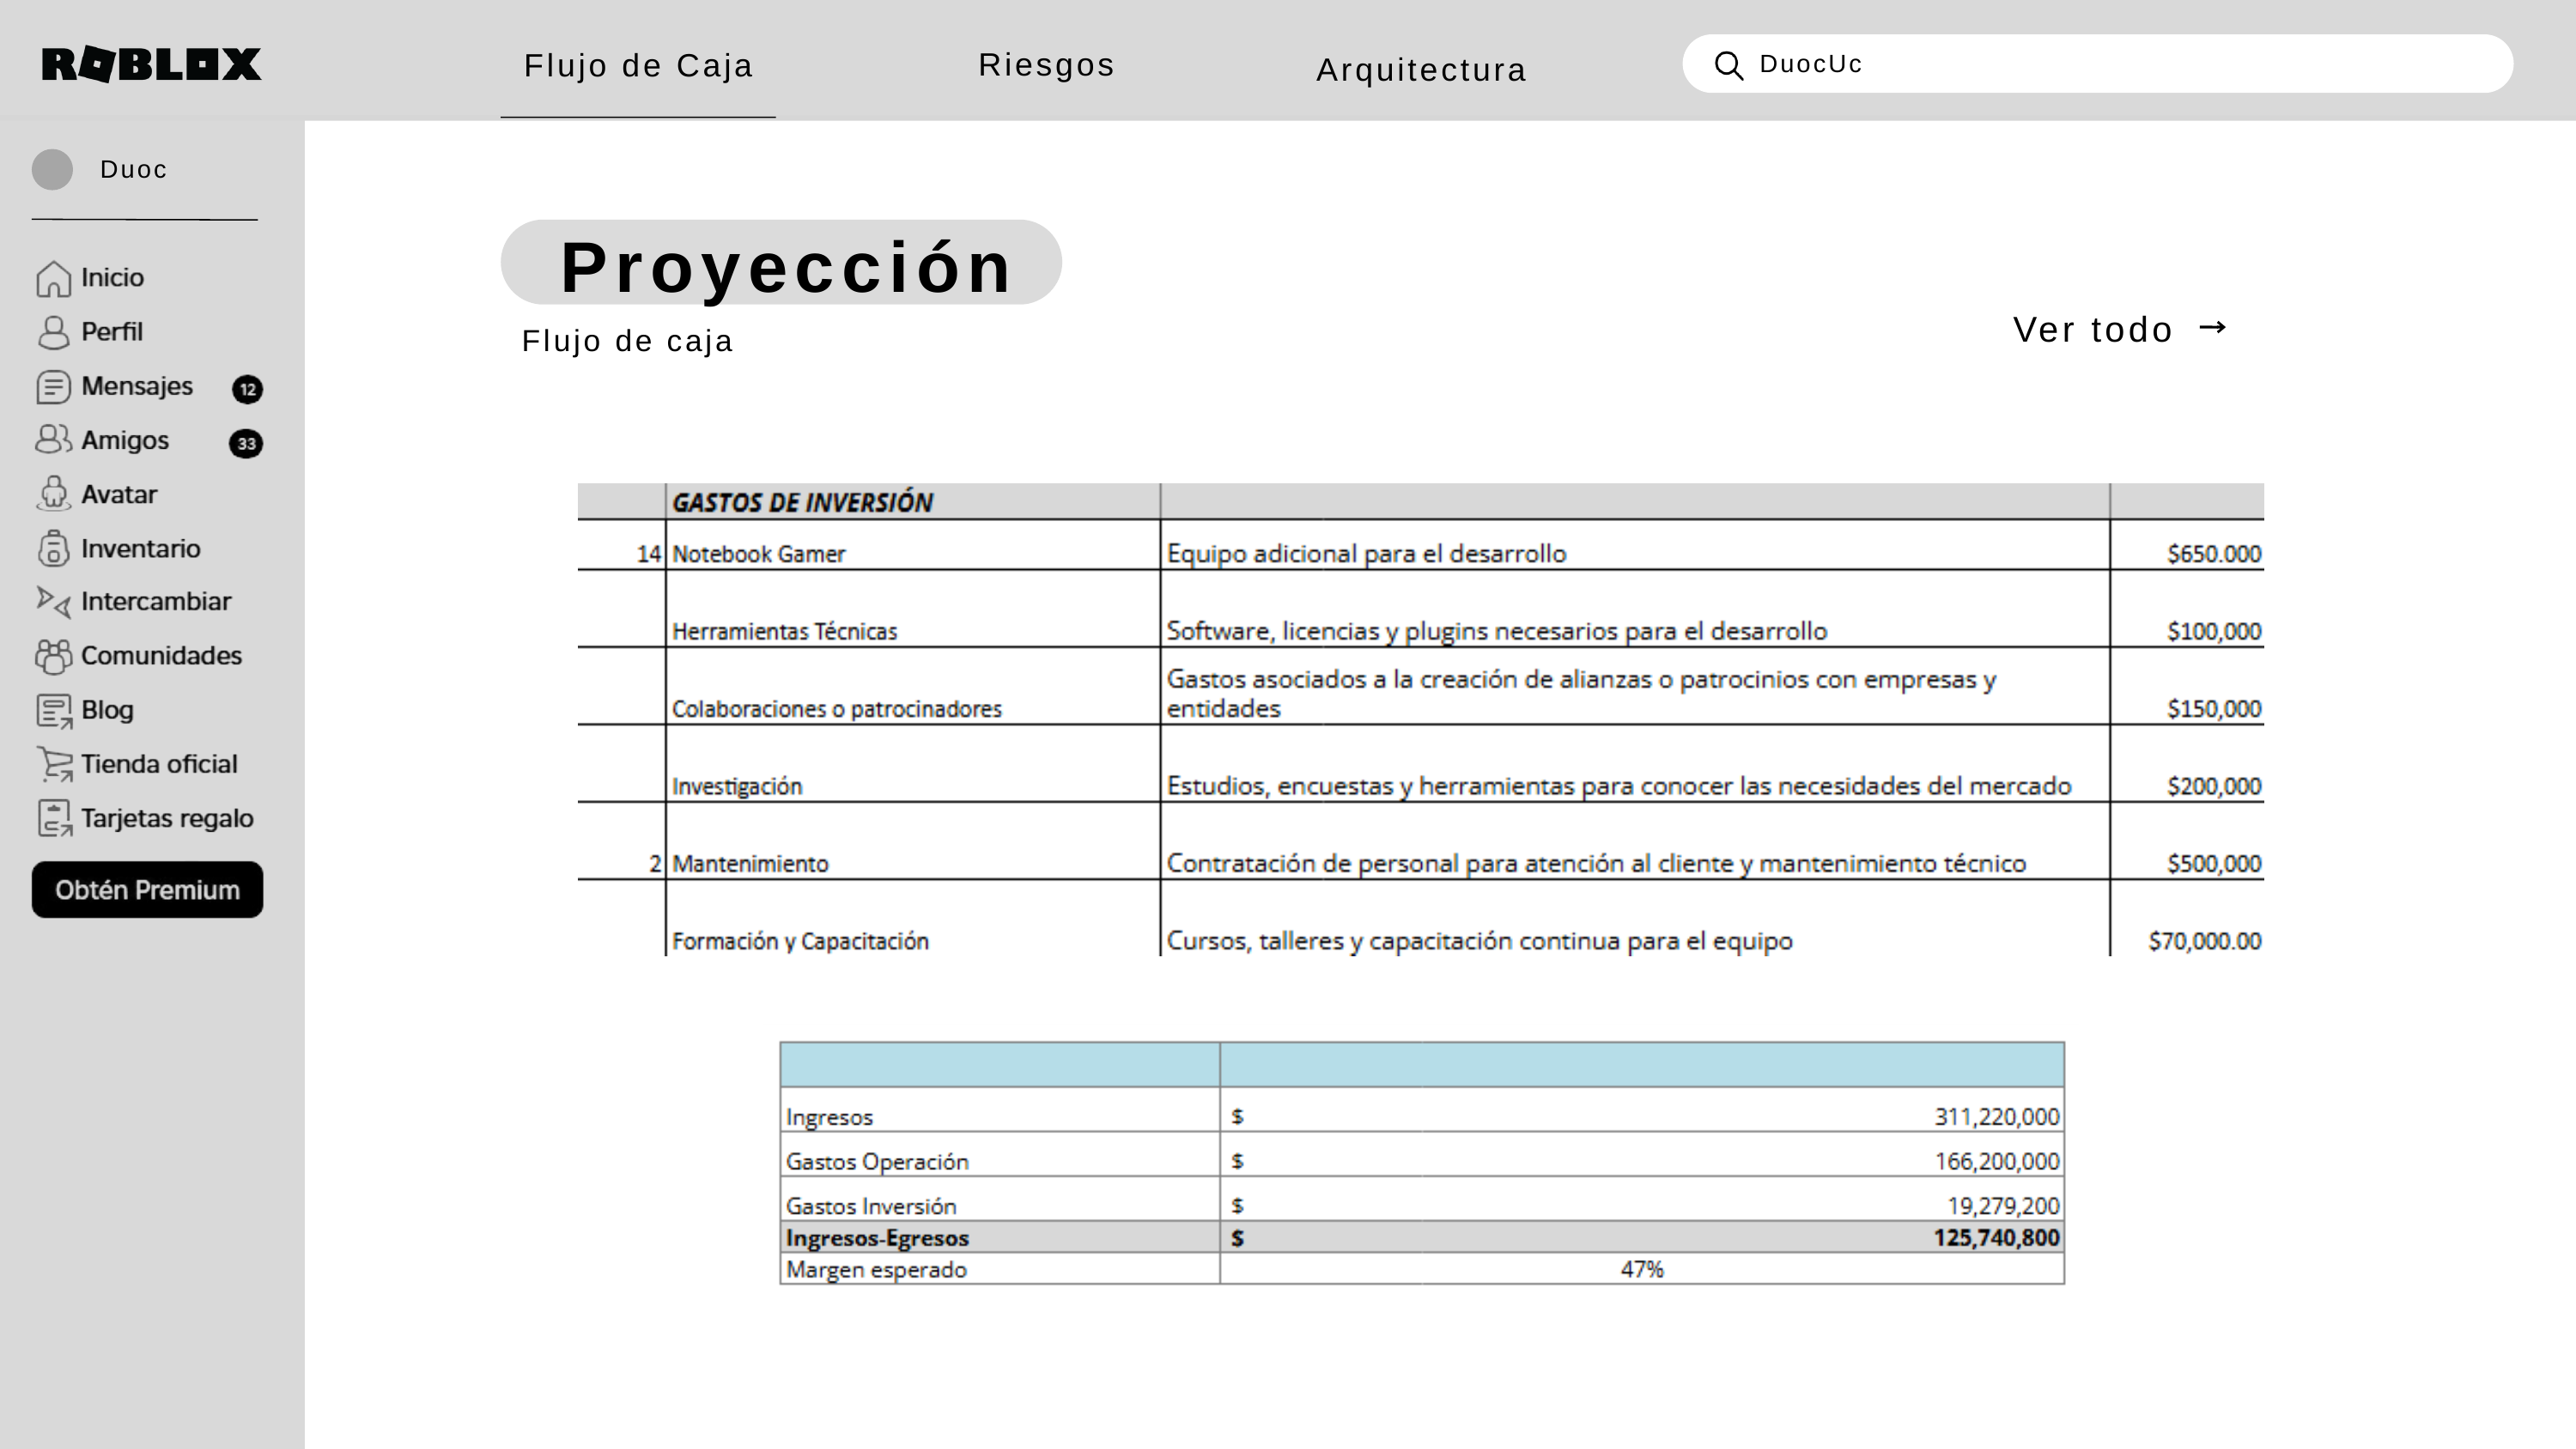

Riesgos
Flujo de Caja

Arquitectura
DuocUc

Duoc

Proyección

Ver todo
Flujo de caja